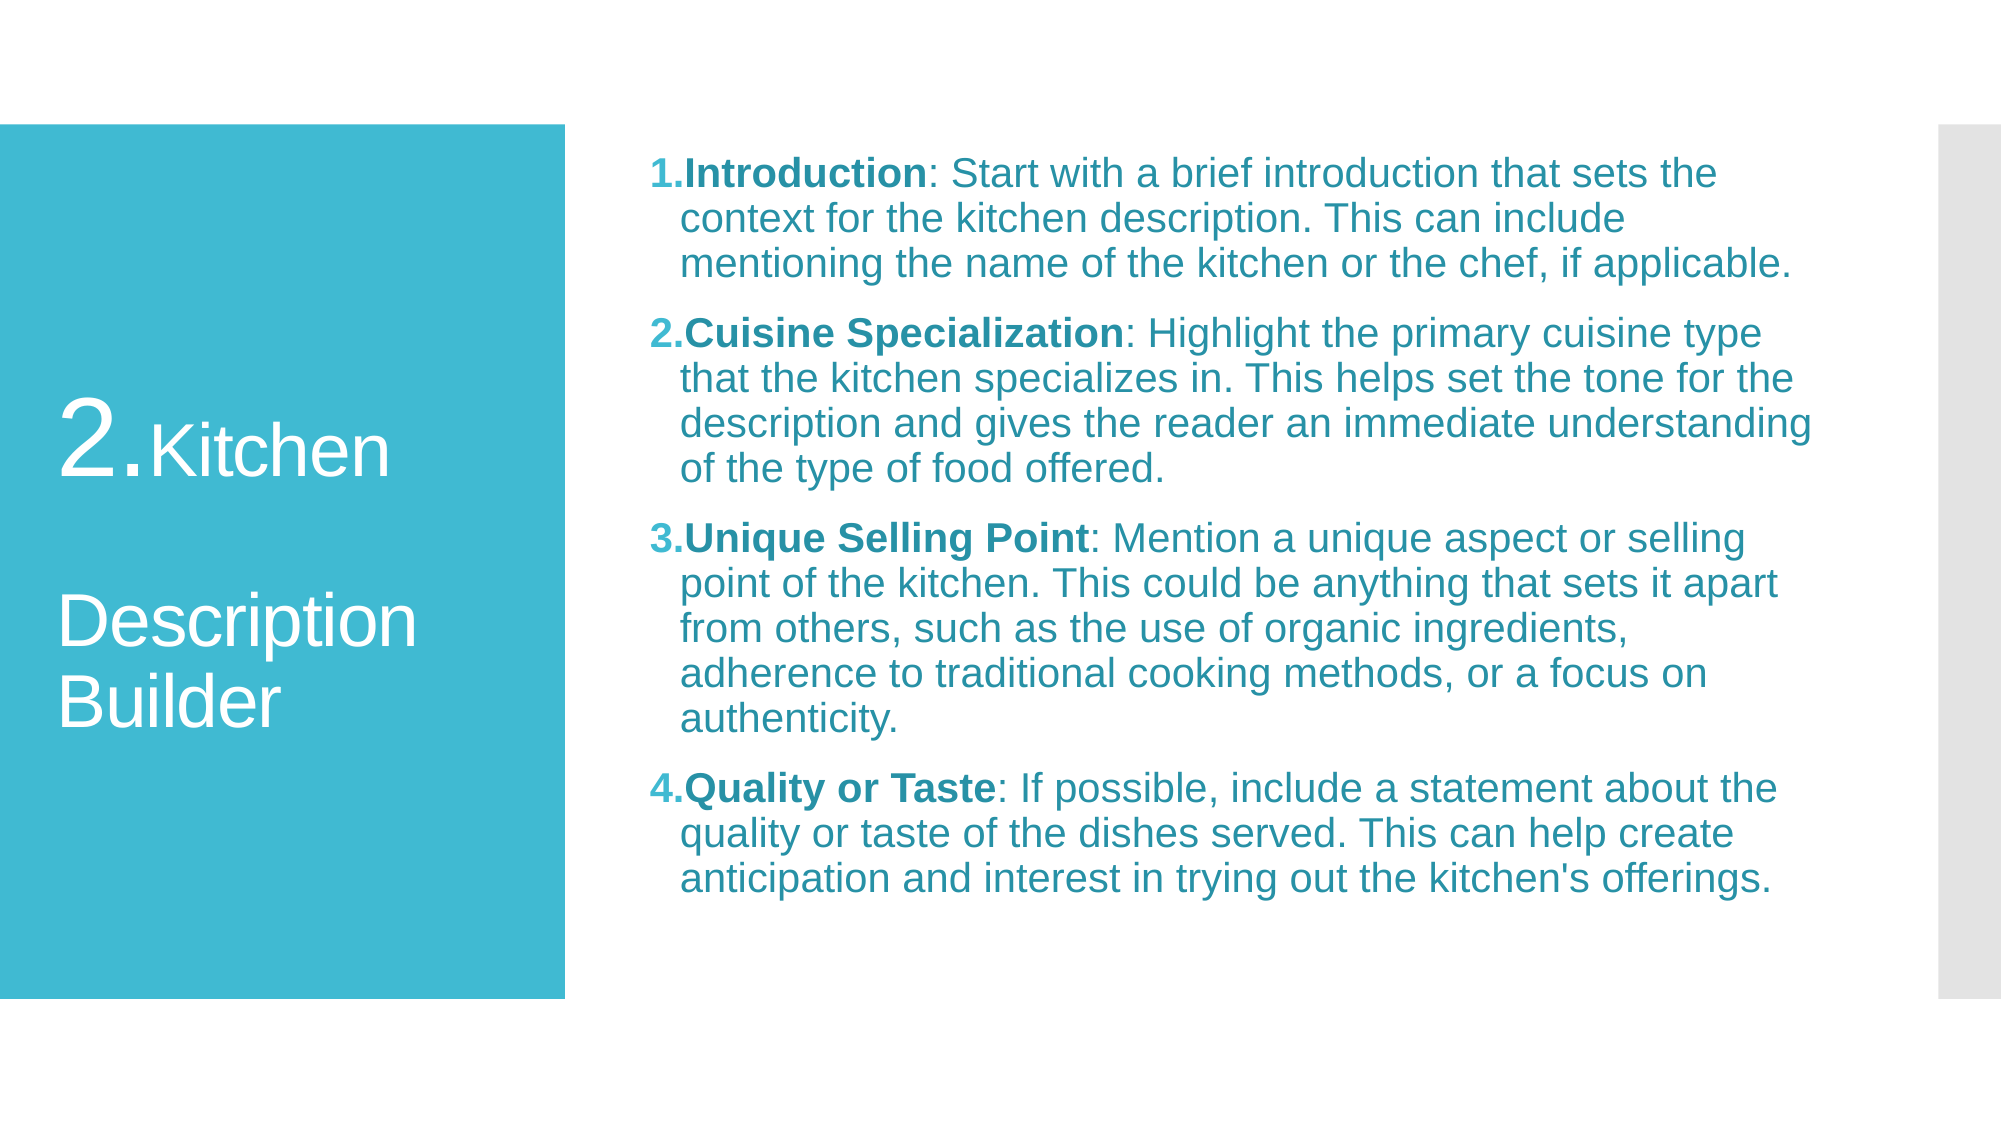

Introduction: Start with a brief introduction that sets the context for the kitchen description. This can include mentioning the name of the kitchen or the chef, if applicable.
Cuisine Specialization: Highlight the primary cuisine type that the kitchen specializes in. This helps set the tone for the description and gives the reader an immediate understanding of the type of food offered.
Unique Selling Point: Mention a unique aspect or selling point of the kitchen. This could be anything that sets it apart from others, such as the use of organic ingredients, adherence to traditional cooking methods, or a focus on authenticity.
Quality or Taste: If possible, include a statement about the quality or taste of the dishes served. This can help create anticipation and interest in trying out the kitchen's offerings.

# 2.Kitchen            Description Builder